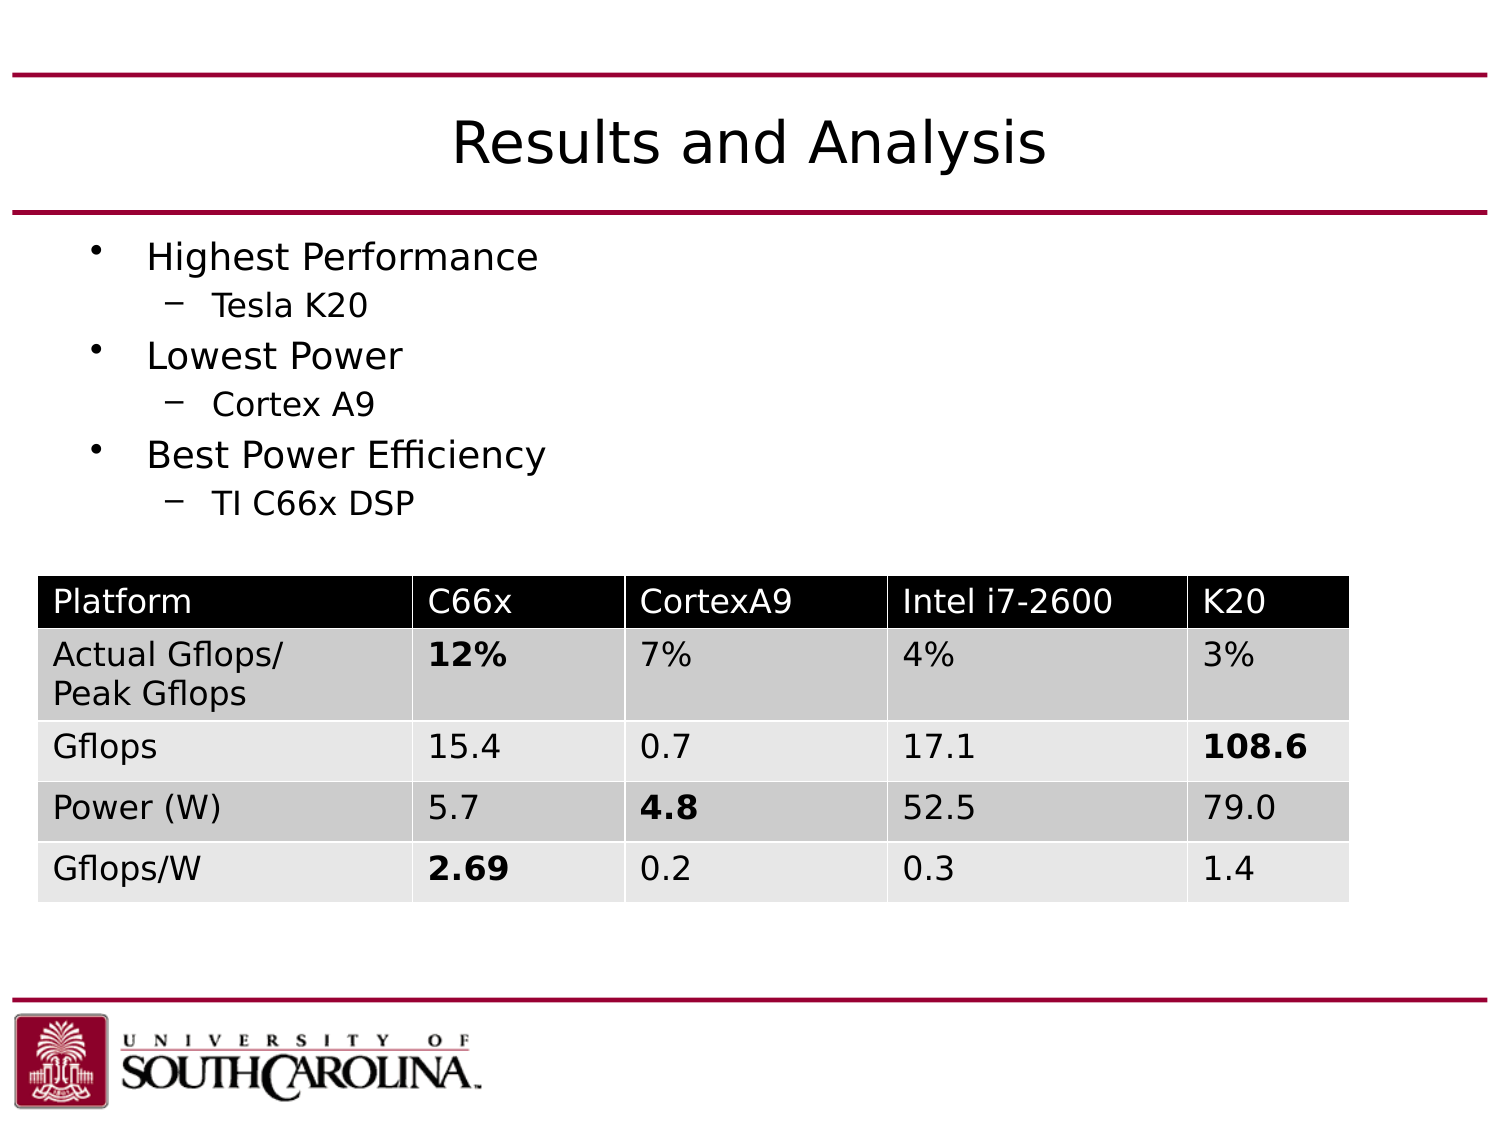

# Results and Analysis
Highest Performance
Tesla K20
Lowest Power
Cortex A9
Best Power Efficiency
TI C66x DSP
| Platform | C66x | CortexA9 | Intel i7-2600 | K20 |
| --- | --- | --- | --- | --- |
| Actual Gflops/ Peak Gflops | 12% | 7% | 4% | 3% |
| Gflops | 15.4 | 0.7 | 17.1 | 108.6 |
| Power (W) | 5.7 | 4.8 | 52.5 | 79.0 |
| Gflops/W | 2.69 | 0.2 | 0.3 | 1.4 |